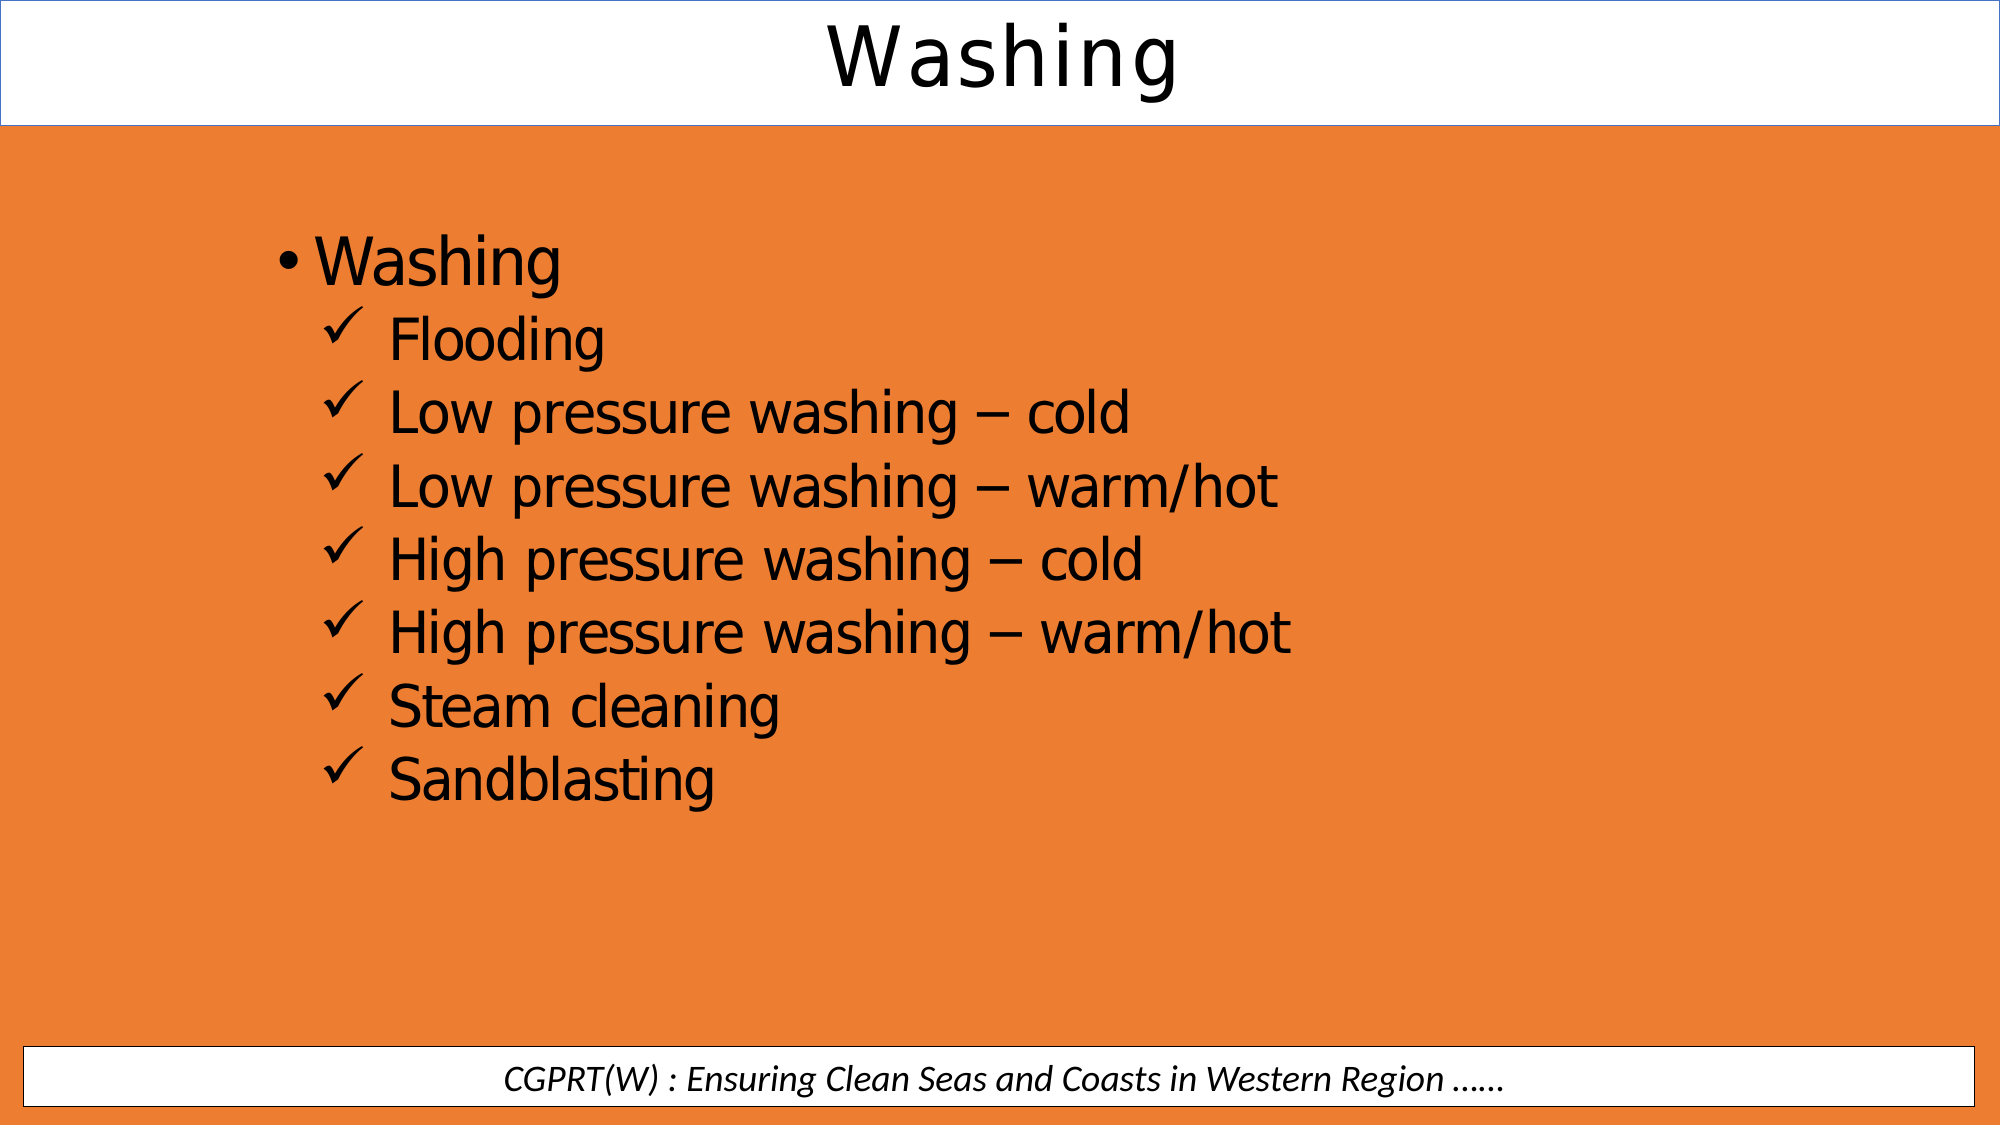

Washing
Washing
Flooding
Low pressure washing – cold
Low pressure washing – warm/hot
High pressure washing – cold
High pressure washing – warm/hot
Steam cleaning
Sandblasting

 CGPRT(W) : Ensuring Clean Seas and Coasts in Western Region ……